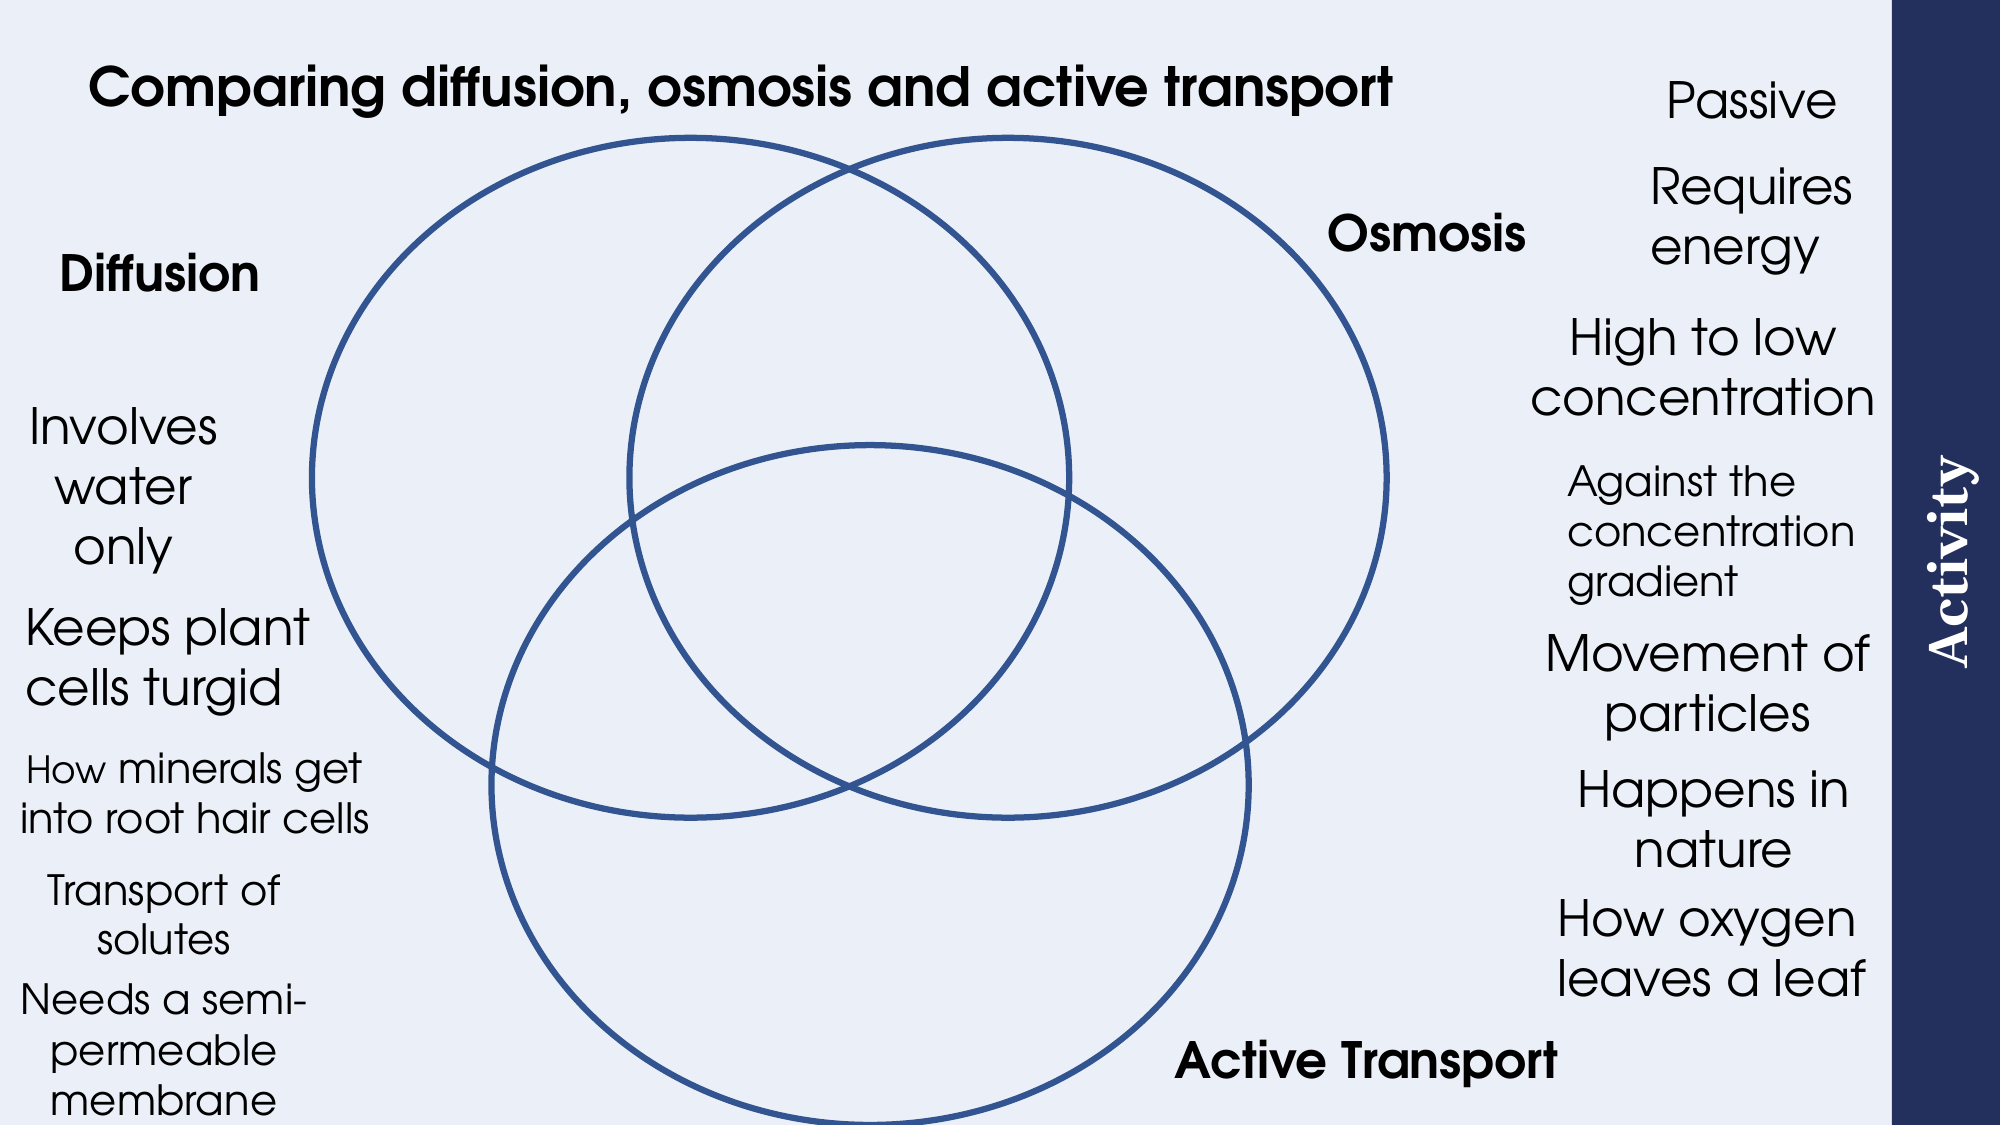

# Comparing diffusion, osmosis and active transport
Passive

Requires energy
Osmosis
Diffusion
High to low concentration
Involves water only

Against the concentration gradient
Keeps plant cells turgid
Movement of particles
How minerals get into root hair cells
Happens in nature
Transport of solutes
How oxygen leaves a leaf
Needs a semi-permeable membrane
Active Transport